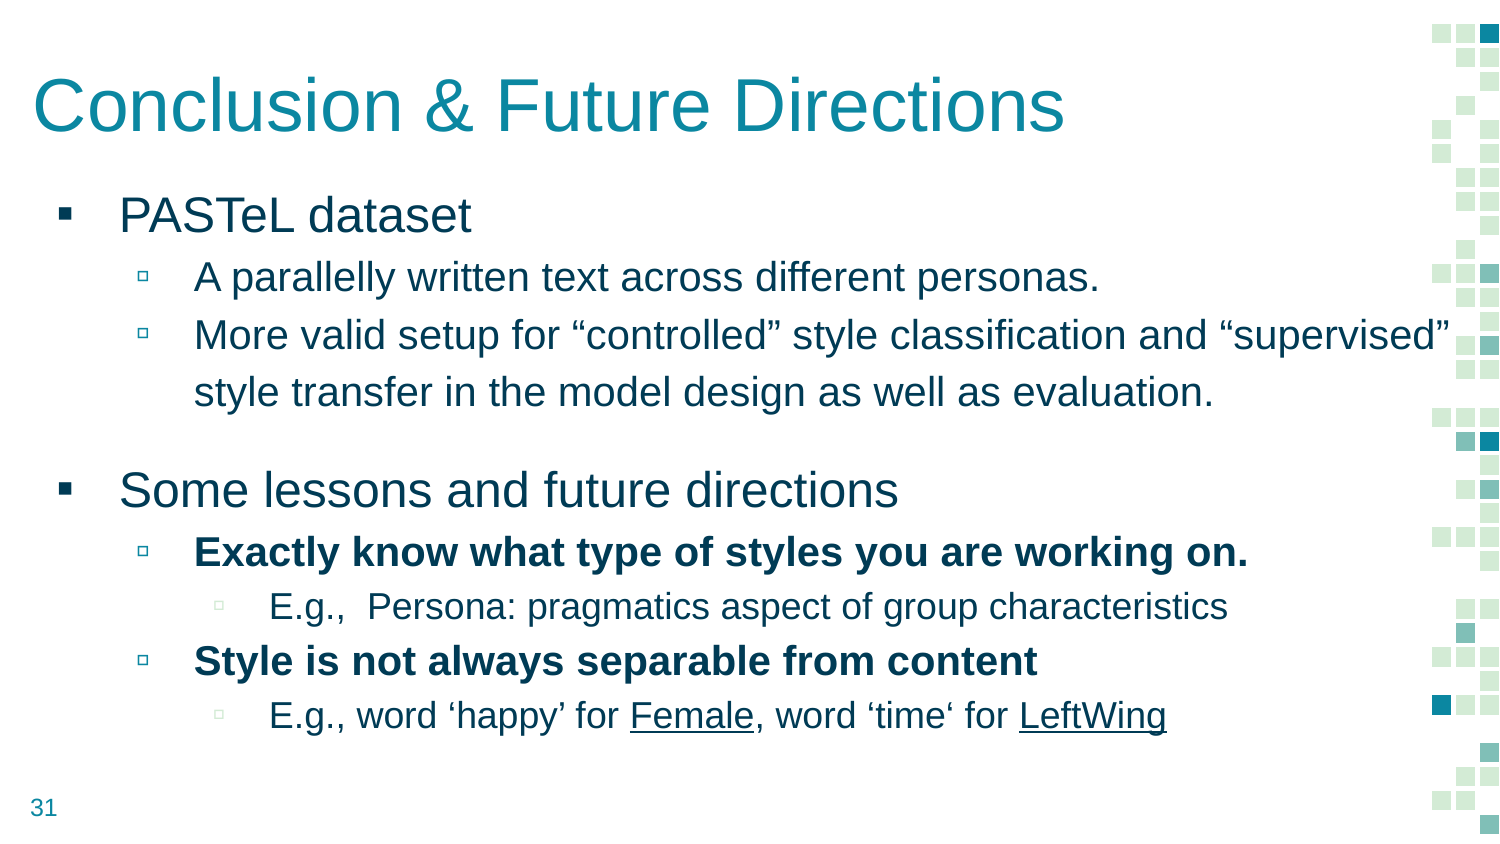

# Conclusion & Future Directions
PASTeL dataset
A parallelly written text across different personas.
More valid setup for “controlled” style classification and “supervised” style transfer in the model design as well as evaluation.

Some lessons and future directions
Exactly know what type of styles you are working on.
E.g.,  Persona: pragmatics aspect of group characteristics
Style is not always separable from content
E.g., word ‘happy’ for Female, word ‘time‘ for LeftWing

31